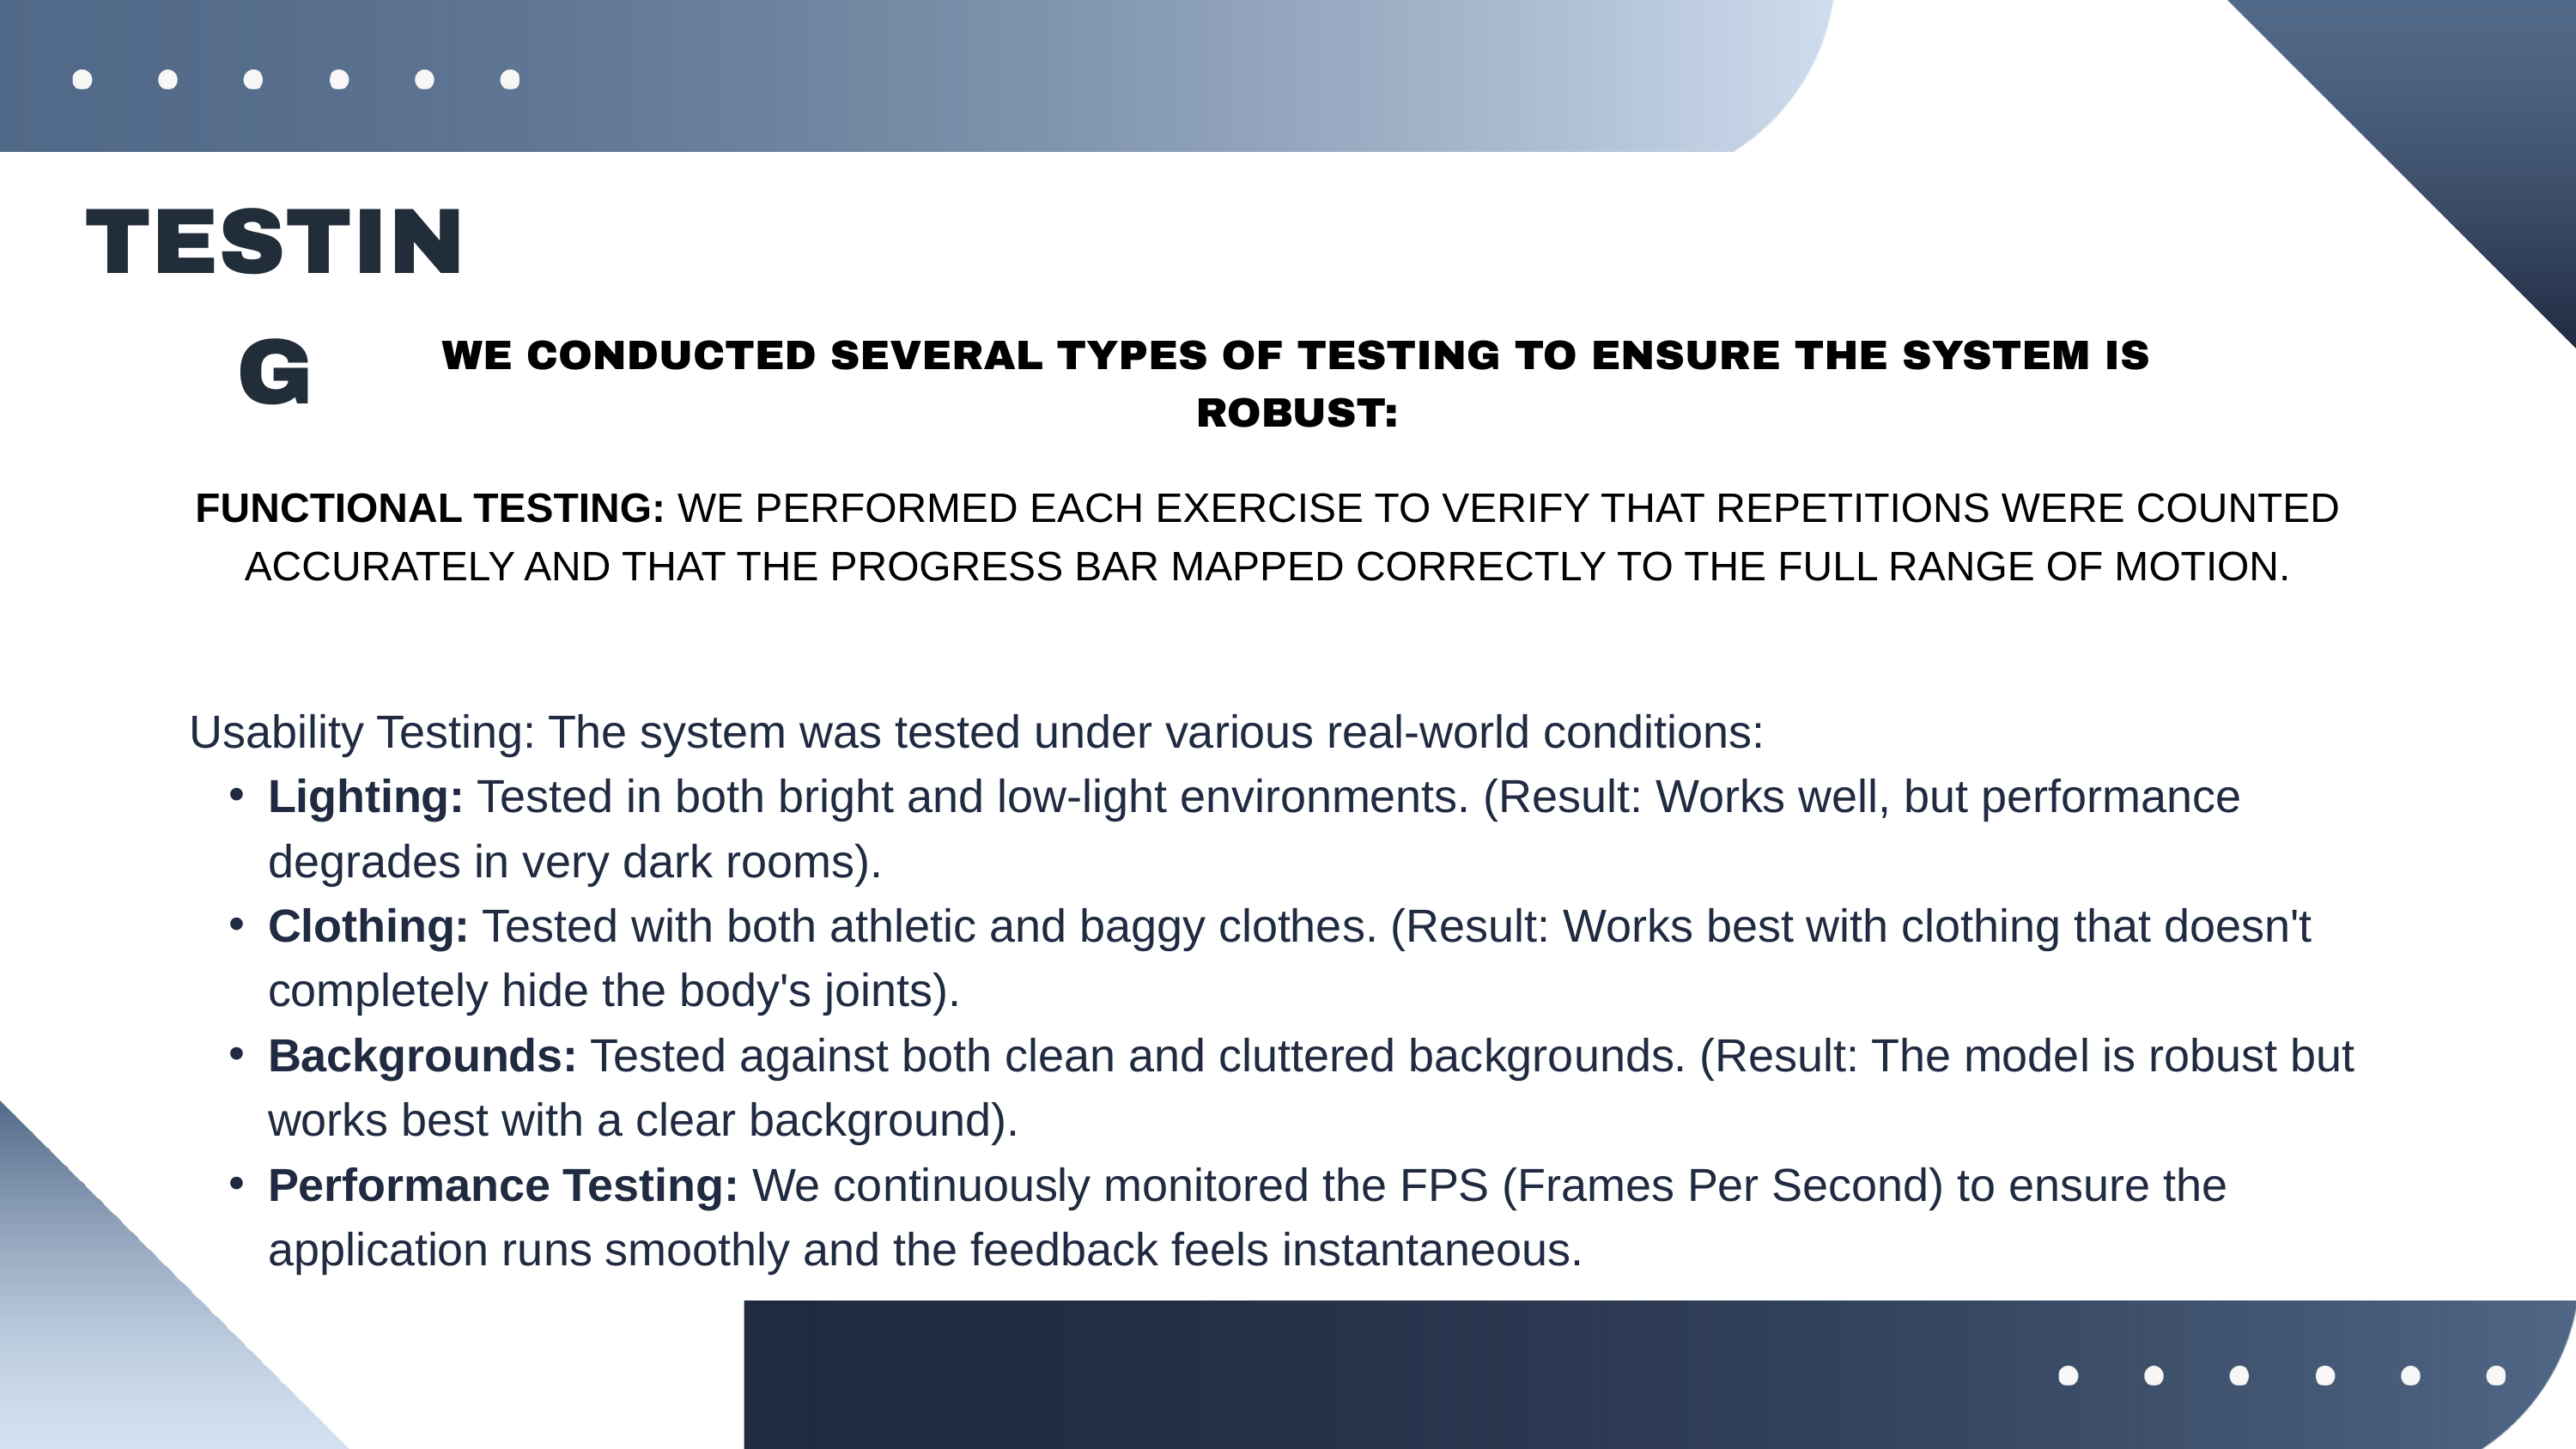

TESTING
WE CONDUCTED SEVERAL TYPES OF TESTING TO ENSURE THE SYSTEM IS ROBUST:
FUNCTIONAL TESTING: WE PERFORMED EACH EXERCISE TO VERIFY THAT REPETITIONS WERE COUNTED ACCURATELY AND THAT THE PROGRESS BAR MAPPED CORRECTLY TO THE FULL RANGE OF MOTION.

Usability Testing: The system was tested under various real-world conditions:
Lighting: Tested in both bright and low-light environments. (Result: Works well, but performance degrades in very dark rooms).
Clothing: Tested with both athletic and baggy clothes. (Result: Works best with clothing that doesn't completely hide the body's joints).
Backgrounds: Tested against both clean and cluttered backgrounds. (Result: The model is robust but works best with a clear background).
Performance Testing: We continuously monitored the FPS (Frames Per Second) to ensure the application runs smoothly and the feedback feels instantaneous.